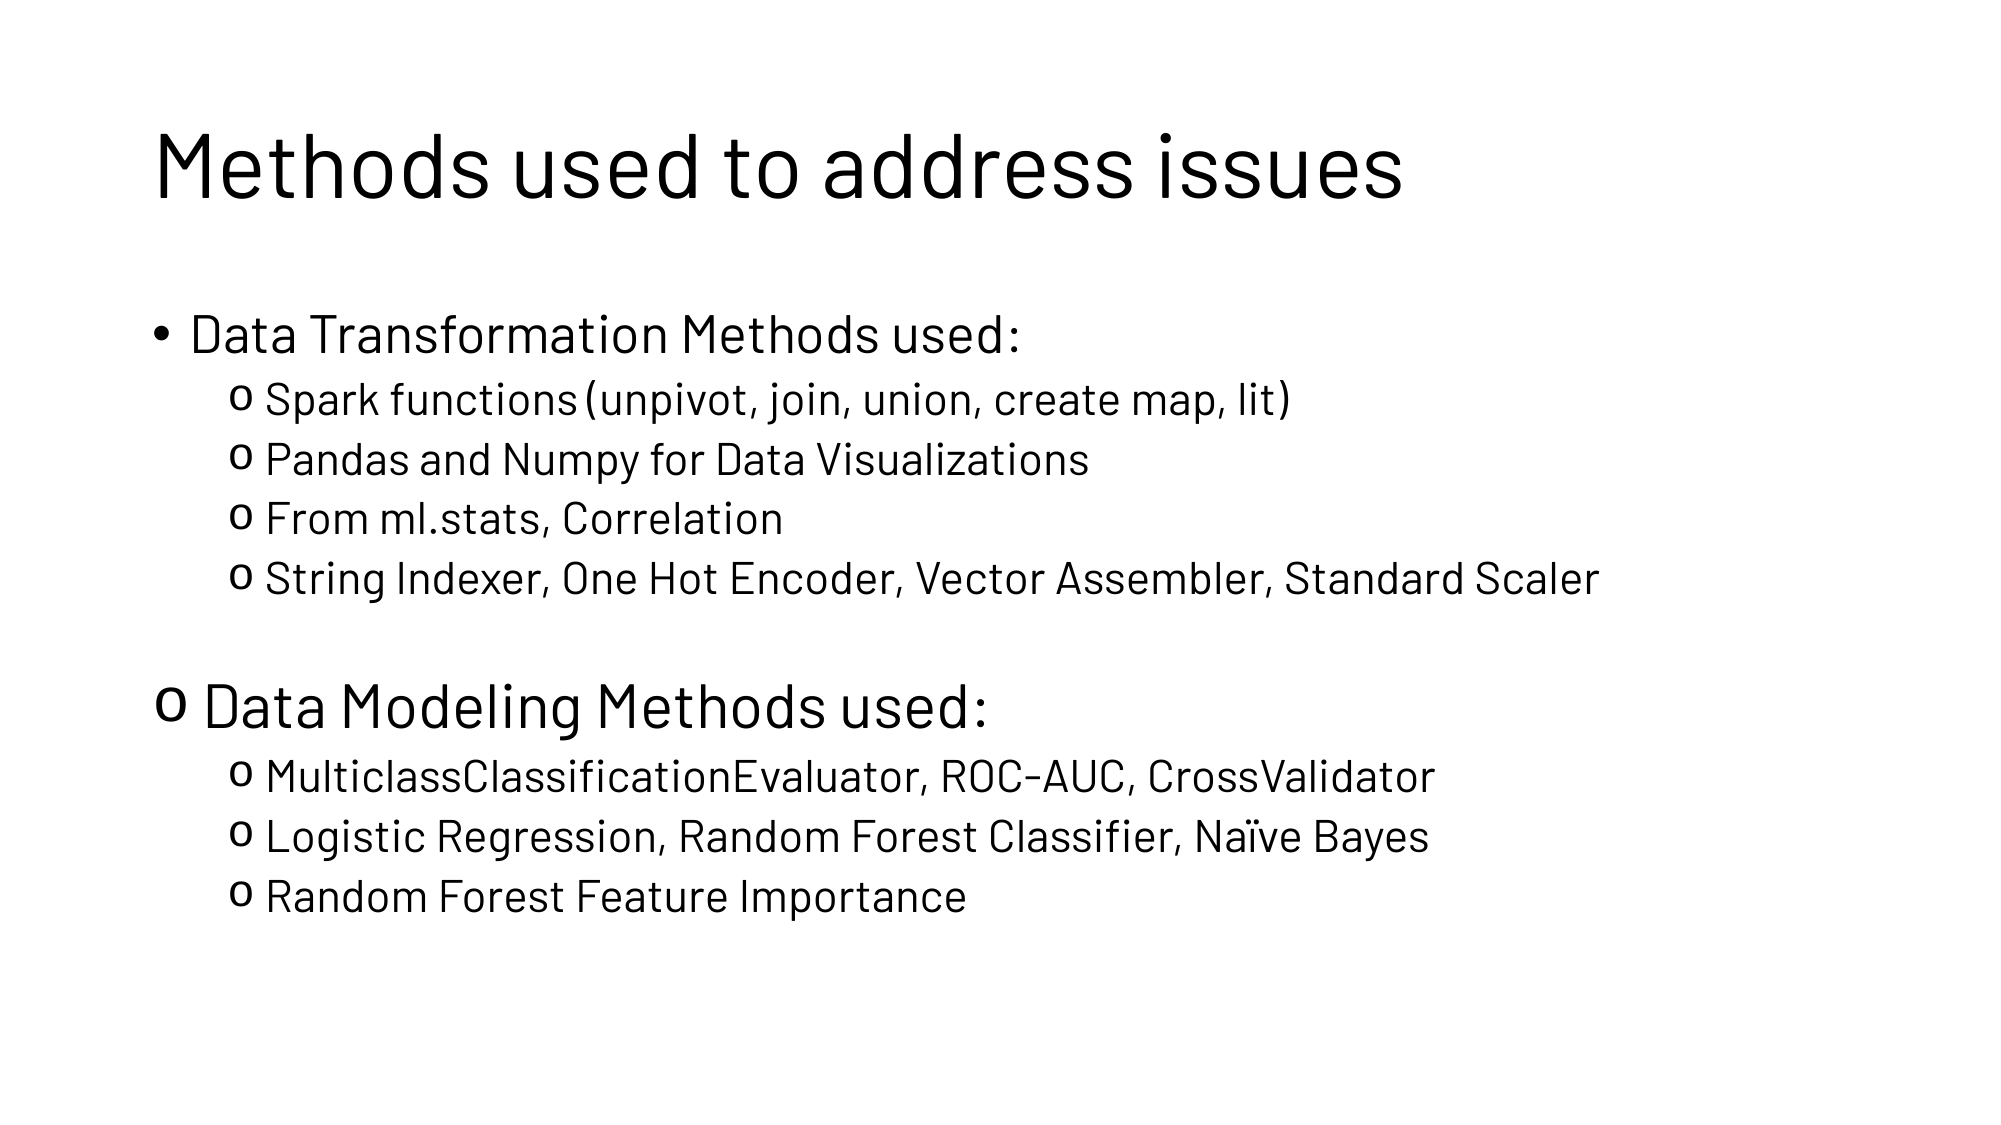

# Methods used to address issues
Data Transformation Methods used:
Spark functions (unpivot, join, union, create map, lit)
Pandas and Numpy for Data Visualizations
From ml.stats, Correlation
String Indexer, One Hot Encoder, Vector Assembler, Standard Scaler
 Data Modeling Methods used:
MulticlassClassificationEvaluator, ROC-AUC, CrossValidator
Logistic Regression, Random Forest Classifier, Naïve Bayes
Random Forest Feature Importance